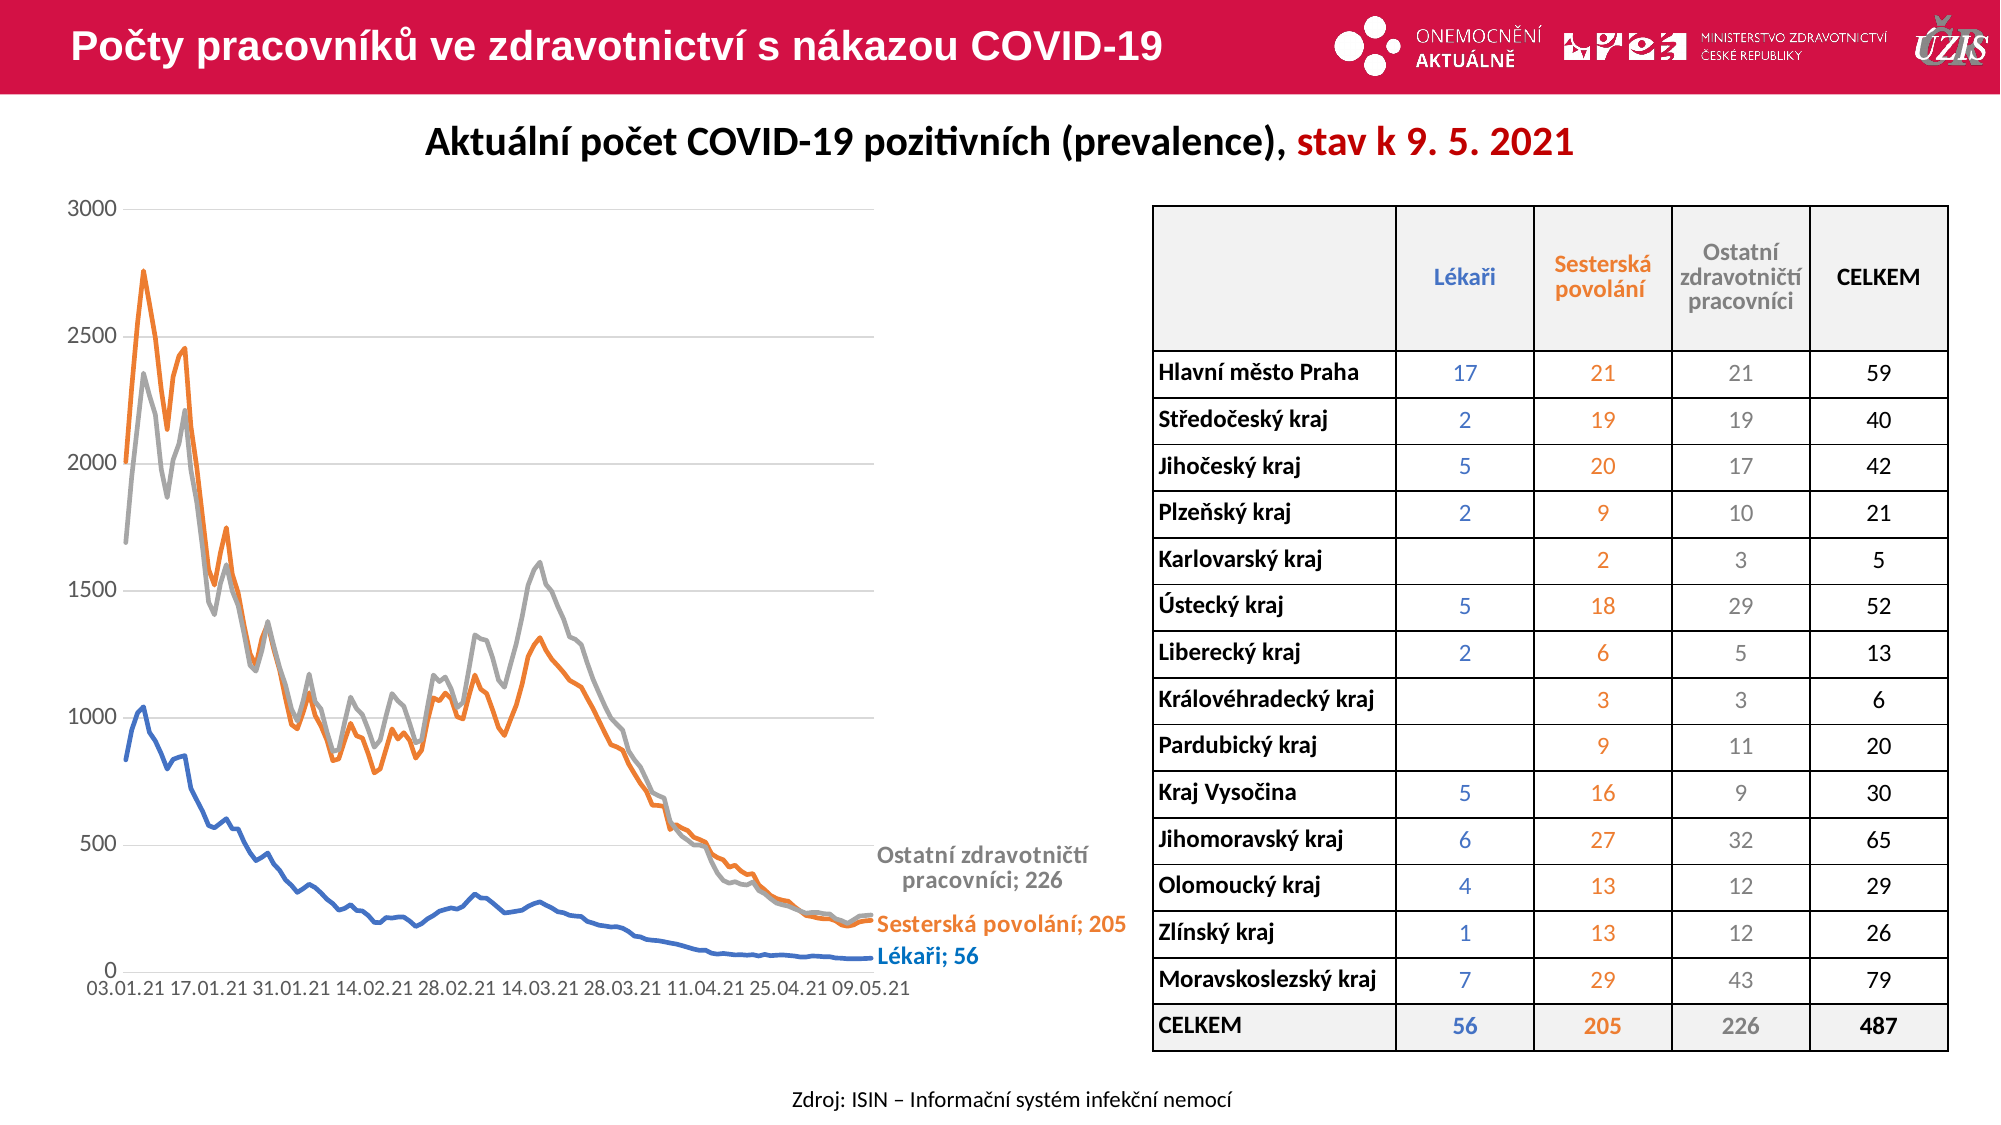

# Počty pracovníků ve zdravotnictví s nákazou COVID-19
Aktuální počet COVID-19 pozitivních (prevalence), stav k 9. 5. 2021

### Chart

| Category | Lékaři | Sesterská povolání | Ostatní zdravotničtí pracovníci |
|---|---|---|---|
| 03.01.21 | 836.0 | 2009.0 | 1691.0 |
| 04.01.21 | 953.0 | 2300.0 | 1949.0 |
| 05.01.21 | 1021.0 | 2556.0 | 2154.0 |
| 06.01.21 | 1045.0 | 2760.0 | 2357.0 |
| 07.01.21 | 945.0 | 2631.0 | 2270.0 |
| 08.01.21 | 910.0 | 2496.0 | 2194.0 |
| 09.01.21 | 860.0 | 2292.0 | 1979.0 |
| 10.01.21 | 800.0 | 2136.0 | 1868.0 |
| 11.01.21 | 838.0 | 2343.0 | 2016.0 |
| 12.01.21 | 847.0 | 2425.0 | 2080.0 |
| 13.01.21 | 853.0 | 2456.0 | 2211.0 |
| 14.01.21 | 724.0 | 2149.0 | 1977.0 |
| 15.01.21 | 678.0 | 1987.0 | 1850.0 |
| 16.01.21 | 633.0 | 1786.0 | 1667.0 |
| 17.01.21 | 578.0 | 1586.0 | 1457.0 |
| 18.01.21 | 569.0 | 1524.0 | 1407.0 |
| 19.01.21 | 587.0 | 1651.0 | 1530.0 |
| 20.01.21 | 605.0 | 1750.0 | 1604.0 |
| 21.01.21 | 565.0 | 1567.0 | 1501.0 |
| 22.01.21 | 565.0 | 1493.0 | 1443.0 |
| 23.01.21 | 513.0 | 1365.0 | 1332.0 |
| 24.01.21 | 471.0 | 1254.0 | 1208.0 |
| 25.01.21 | 440.0 | 1208.0 | 1185.0 |
| 26.01.21 | 453.0 | 1313.0 | 1266.0 |
| 27.01.21 | 470.0 | 1371.0 | 1381.0 |
| 28.01.21 | 427.0 | 1273.0 | 1286.0 |
| 29.01.21 | 402.0 | 1190.0 | 1199.0 |
| 30.01.21 | 364.0 | 1078.0 | 1130.0 |
| 31.01.21 | 343.0 | 975.0 | 1037.0 |
| 01.02.21 | 315.0 | 958.0 | 989.0 |
| 02.02.21 | 330.0 | 1024.0 | 1070.0 |
| 03.02.21 | 347.0 | 1100.0 | 1174.0 |
| 04.02.21 | 334.0 | 1011.0 | 1065.0 |
| 05.02.21 | 313.0 | 969.0 | 1036.0 |
| 06.02.21 | 288.0 | 914.0 | 946.0 |
| 07.02.21 | 271.0 | 833.0 | 870.0 |
| 08.02.21 | 245.0 | 840.0 | 876.0 |
| 09.02.21 | 252.0 | 913.0 | 985.0 |
| 10.02.21 | 267.0 | 980.0 | 1083.0 |
| 11.02.21 | 244.0 | 931.0 | 1038.0 |
| 12.02.21 | 242.0 | 922.0 | 1014.0 |
| 13.02.21 | 224.0 | 859.0 | 955.0 |
| 14.02.21 | 197.0 | 785.0 | 886.0 |
| 15.02.21 | 196.0 | 801.0 | 914.0 |
| 16.02.21 | 216.0 | 879.0 | 1010.0 |
| 17.02.21 | 214.0 | 958.0 | 1097.0 |
| 18.02.21 | 218.0 | 918.0 | 1068.0 |
| 19.02.21 | 218.0 | 943.0 | 1047.0 |
| 20.02.21 | 202.0 | 912.0 | 978.0 |
| 21.02.21 | 181.0 | 843.0 | 903.0 |
| 22.02.21 | 192.0 | 874.0 | 914.0 |
| 23.02.21 | 211.0 | 990.0 | 1045.0 |
| 24.02.21 | 224.0 | 1080.0 | 1170.0 |
| 25.02.21 | 241.0 | 1068.0 | 1144.0 |
| 26.02.21 | 248.0 | 1099.0 | 1162.0 |
| 27.02.21 | 254.0 | 1077.0 | 1115.0 |
| 28.02.21 | 249.0 | 1006.0 | 1042.0 |
| 01.03.21 | 260.0 | 997.0 | 1062.0 |
| 02.03.21 | 286.0 | 1089.0 | 1194.0 |
| 03.03.21 | 309.0 | 1170.0 | 1328.0 |
| 04.03.21 | 293.0 | 1114.0 | 1312.0 |
| 05.03.21 | 292.0 | 1097.0 | 1306.0 |
| 06.03.21 | 274.0 | 1033.0 | 1238.0 |
| 07.03.21 | 254.0 | 963.0 | 1150.0 |
| 08.03.21 | 234.0 | 932.0 | 1122.0 |
| 09.03.21 | 237.0 | 993.0 | 1209.0 |
| 10.03.21 | 241.0 | 1051.0 | 1293.0 |
| 11.03.21 | 245.0 | 1135.0 | 1400.0 |
| 12.03.21 | 260.0 | 1242.0 | 1523.0 |
| 13.03.21 | 271.0 | 1288.0 | 1584.0 |
| 14.03.21 | 278.0 | 1317.0 | 1614.0 |
| 15.03.21 | 265.0 | 1268.0 | 1527.0 |
| 16.03.21 | 254.0 | 1232.0 | 1499.0 |
| 17.03.21 | 239.0 | 1207.0 | 1441.0 |
| 18.03.21 | 235.0 | 1180.0 | 1390.0 |
| 19.03.21 | 225.0 | 1149.0 | 1320.0 |
| 20.03.21 | 222.0 | 1136.0 | 1310.0 |
| 21.03.21 | 220.0 | 1122.0 | 1289.0 |
| 22.03.21 | 201.0 | 1079.0 | 1218.0 |
| 23.03.21 | 194.0 | 1037.0 | 1152.0 |
| 24.03.21 | 186.0 | 989.0 | 1099.0 |
| 25.03.21 | 183.0 | 942.0 | 1047.0 |
| 26.03.21 | 179.0 | 896.0 | 1001.0 |
| 27.03.21 | 180.0 | 887.0 | 976.0 |
| 28.03.21 | 174.0 | 874.0 | 953.0 |
| 29.03.21 | 161.0 | 820.0 | 871.0 |
| 30.03.21 | 143.0 | 781.0 | 836.0 |
| 31.03.21 | 140.0 | 743.0 | 808.0 |
| 01.04.21 | 130.0 | 713.0 | 759.0 |
| 02.04.21 | 127.0 | 658.0 | 708.0 |
| 03.04.21 | 125.0 | 657.0 | 696.0 |
| 04.04.21 | 121.0 | 653.0 | 686.0 |
| 05.04.21 | 116.0 | 562.0 | 595.0 |
| 06.04.21 | 112.0 | 582.0 | 564.0 |
| 07.04.21 | 106.0 | 568.0 | 536.0 |
| 08.04.21 | 99.0 | 558.0 | 520.0 |
| 09.04.21 | 92.0 | 532.0 | 501.0 |
| 10.04.21 | 87.0 | 523.0 | 501.0 |
| 11.04.21 | 88.0 | 512.0 | 494.0 |
| 12.04.21 | 76.0 | 467.0 | 436.0 |
| 13.04.21 | 72.0 | 452.0 | 391.0 |
| 14.04.21 | 75.0 | 443.0 | 362.0 |
| 15.04.21 | 72.0 | 414.0 | 351.0 |
| 16.04.21 | 69.0 | 422.0 | 357.0 |
| 17.04.21 | 70.0 | 399.0 | 347.0 |
| 18.04.21 | 68.0 | 385.0 | 344.0 |
| 19.04.21 | 70.0 | 389.0 | 356.0 |
| 20.04.21 | 65.0 | 344.0 | 322.0 |
| 21.04.21 | 71.0 | 325.0 | 310.0 |
| 22.04.21 | 66.0 | 303.0 | 290.0 |
| 23.04.21 | 68.0 | 291.0 | 273.0 |
| 24.04.21 | 69.0 | 284.0 | 266.0 |
| 25.04.21 | 67.0 | 280.0 | 261.0 |
| 26.04.21 | 65.0 | 259.0 | 251.0 |
| 27.04.21 | 61.0 | 242.0 | 242.0 |
| 28.04.21 | 61.0 | 224.0 | 233.0 |
| 29.04.21 | 65.0 | 220.0 | 236.0 |
| 30.04.21 | 64.0 | 214.0 | 236.0 |
| 01.05.21 | 62.0 | 211.0 | 231.0 |
| 02.05.21 | 62.0 | 211.0 | 230.0 |
| 03.05.21 | 57.0 | 203.0 | 211.0 |
| 04.05.21 | 56.0 | 187.0 | 204.0 |
| 05.05.21 | 54.0 | 182.0 | 193.0 |
| 06.05.21 | 54.0 | 187.0 | 207.0 |
| 07.05.21 | 54.0 | 199.0 | 222.0 |
| 08.05.21 | 55.0 | 203.0 | 224.0 |
| 09.05.21 | 56.0 | 205.0 | 226.0 |
|  | Lékaři | Sesterská povolání | Ostatní zdravotničtí pracovníci | CELKEM |
| --- | --- | --- | --- | --- |
| Hlavní město Praha | 17 | 21 | 21 | 59 |
| Středočeský kraj | 2 | 19 | 19 | 40 |
| Jihočeský kraj | 5 | 20 | 17 | 42 |
| Plzeňský kraj | 2 | 9 | 10 | 21 |
| Karlovarský kraj |  | 2 | 3 | 5 |
| Ústecký kraj | 5 | 18 | 29 | 52 |
| Liberecký kraj | 2 | 6 | 5 | 13 |
| Královéhradecký kraj |  | 3 | 3 | 6 |
| Pardubický kraj |  | 9 | 11 | 20 |
| Kraj Vysočina | 5 | 16 | 9 | 30 |
| Jihomoravský kraj | 6 | 27 | 32 | 65 |
| Olomoucký kraj | 4 | 13 | 12 | 29 |
| Zlínský kraj | 1 | 13 | 12 | 26 |
| Moravskoslezský kraj | 7 | 29 | 43 | 79 |
| CELKEM | 56 | 205 | 226 | 487 |
Zdroj: ISIN – Informační systém infekční nemocí